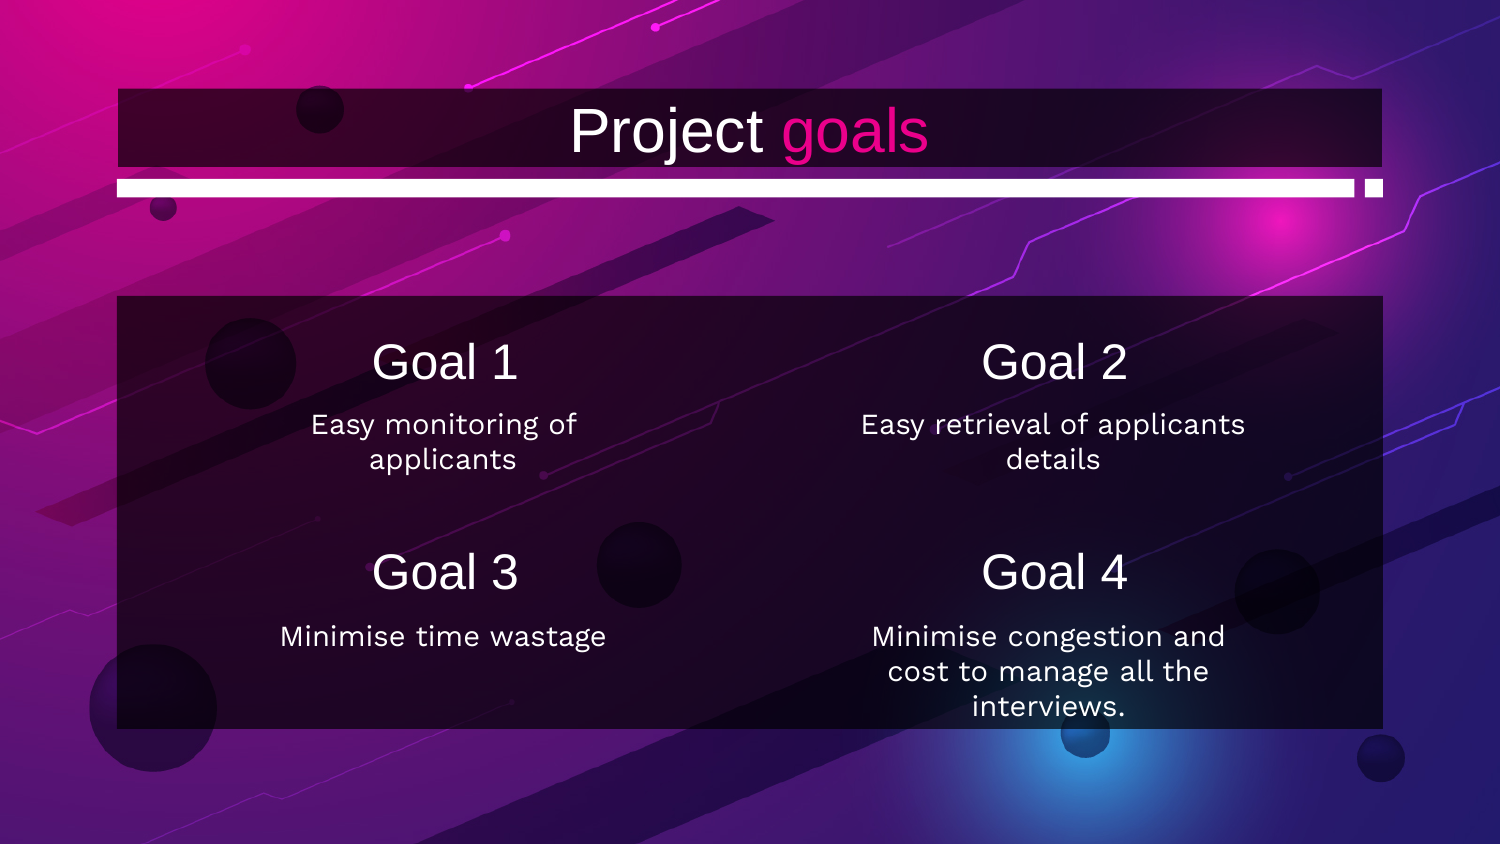

# Project goals

Goal 1
Goal 2
Easy monitoring of applicants
Easy retrieval of applicants details
Goal 3
Goal 4
Minimise congestion and cost to manage all the interviews.
Minimise time wastage